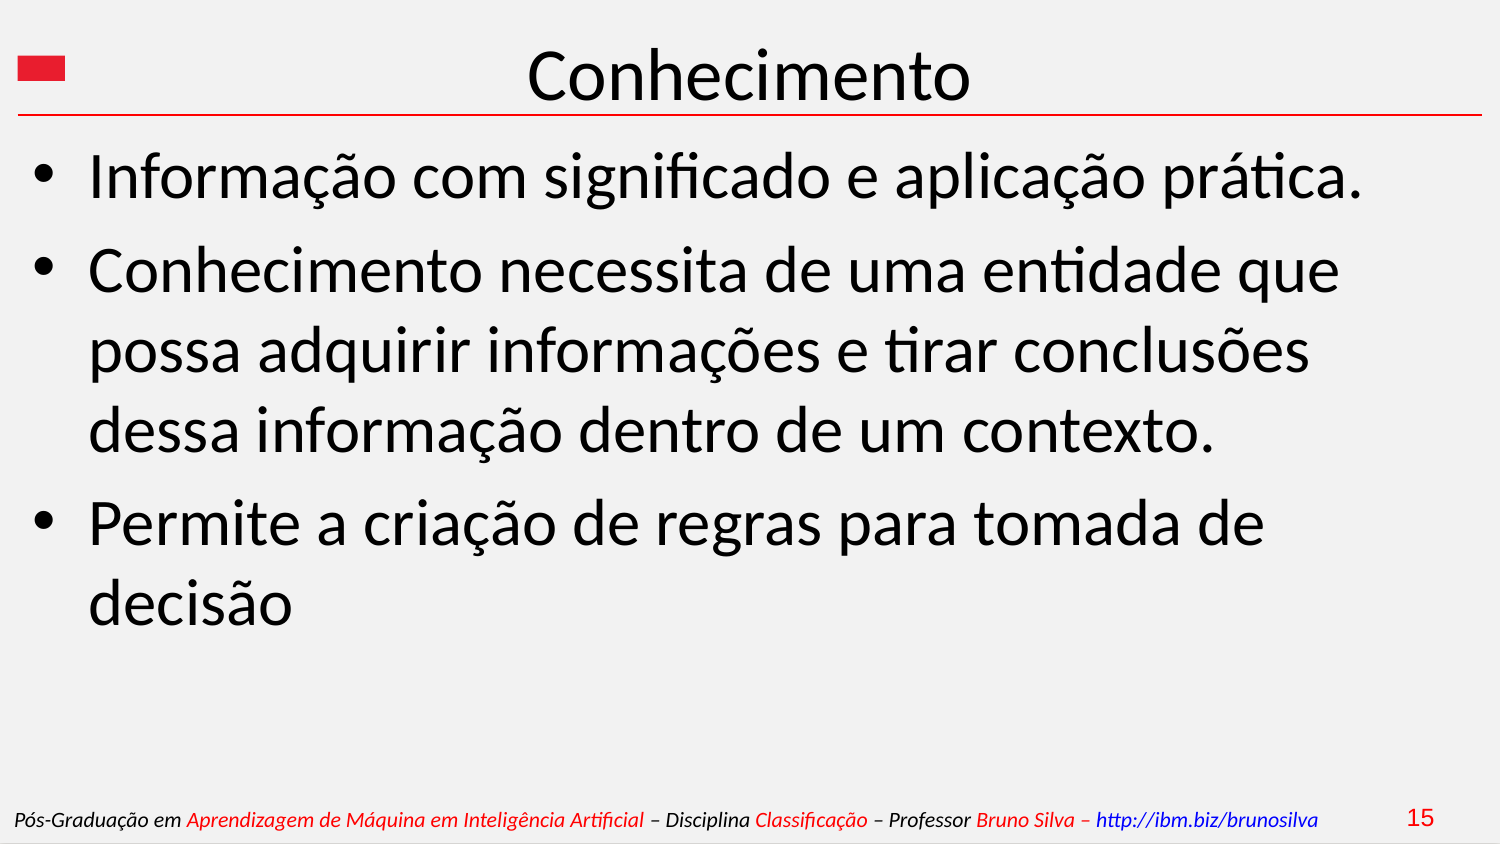

# Conhecimento
Informação com significado e aplicação prática.
Conhecimento necessita de uma entidade que possa adquirir informações e tirar conclusões dessa informação dentro de um contexto.
Permite a criação de regras para tomada de decisão